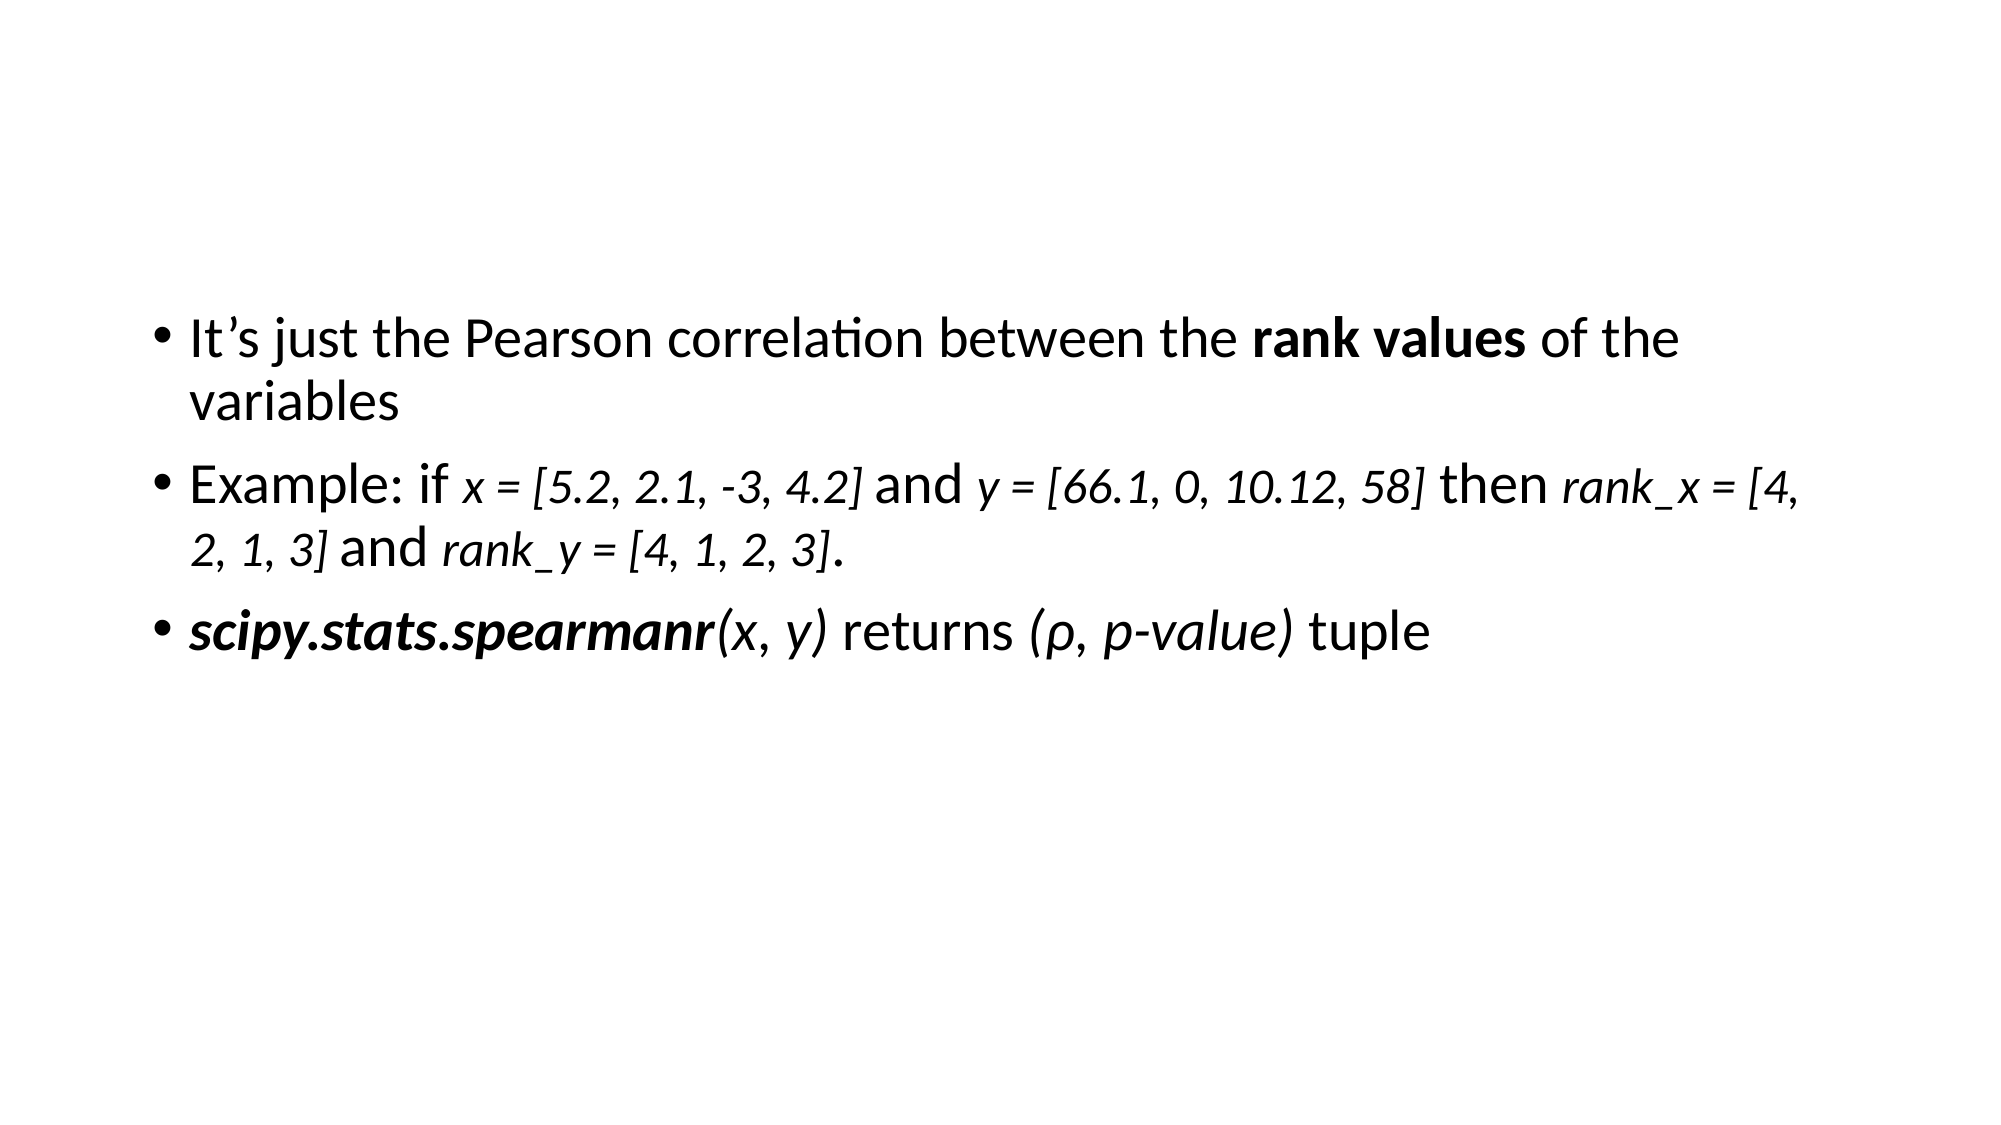

#
It’s just the Pearson correlation between the rank values of the variables
Example: if x = [5.2, 2.1, -3, 4.2] and y = [66.1, 0, 10.12, 58] then rank_x = [4, 2, 1, 3] and rank_y = [4, 1, 2, 3].
scipy.stats.spearmanr(x, y) returns (ρ, p-value) tuple